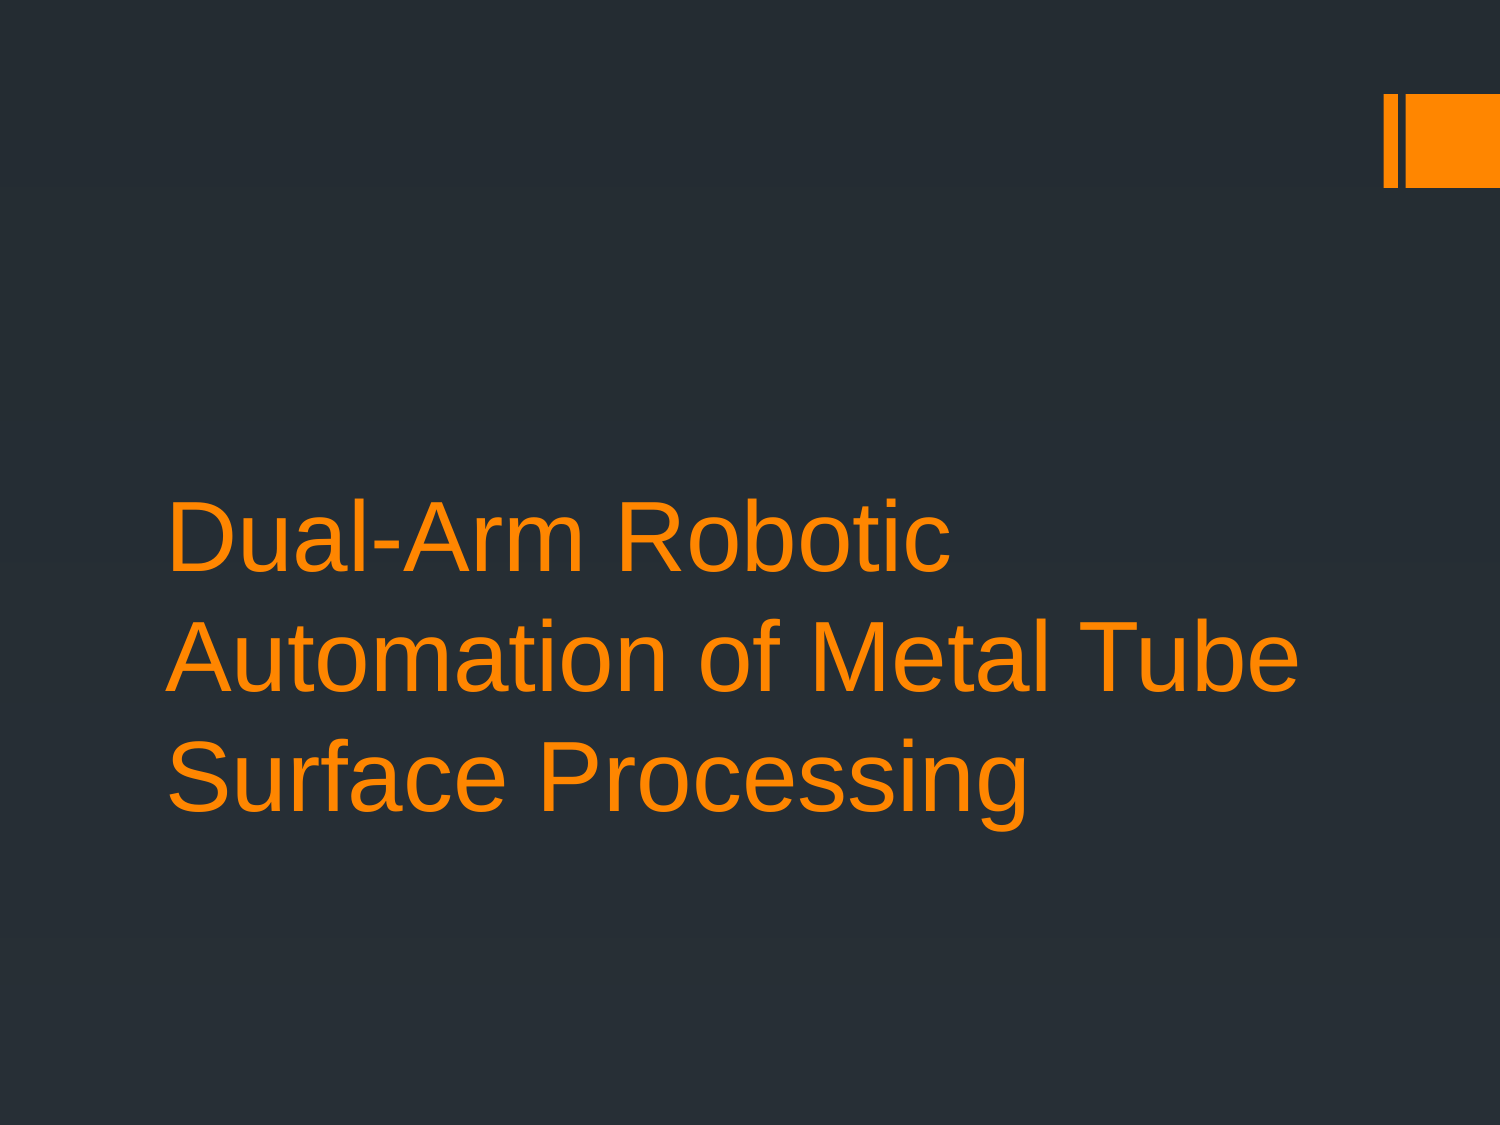

# Dual-Arm Robotic Automation of Metal Tube Surface Processing